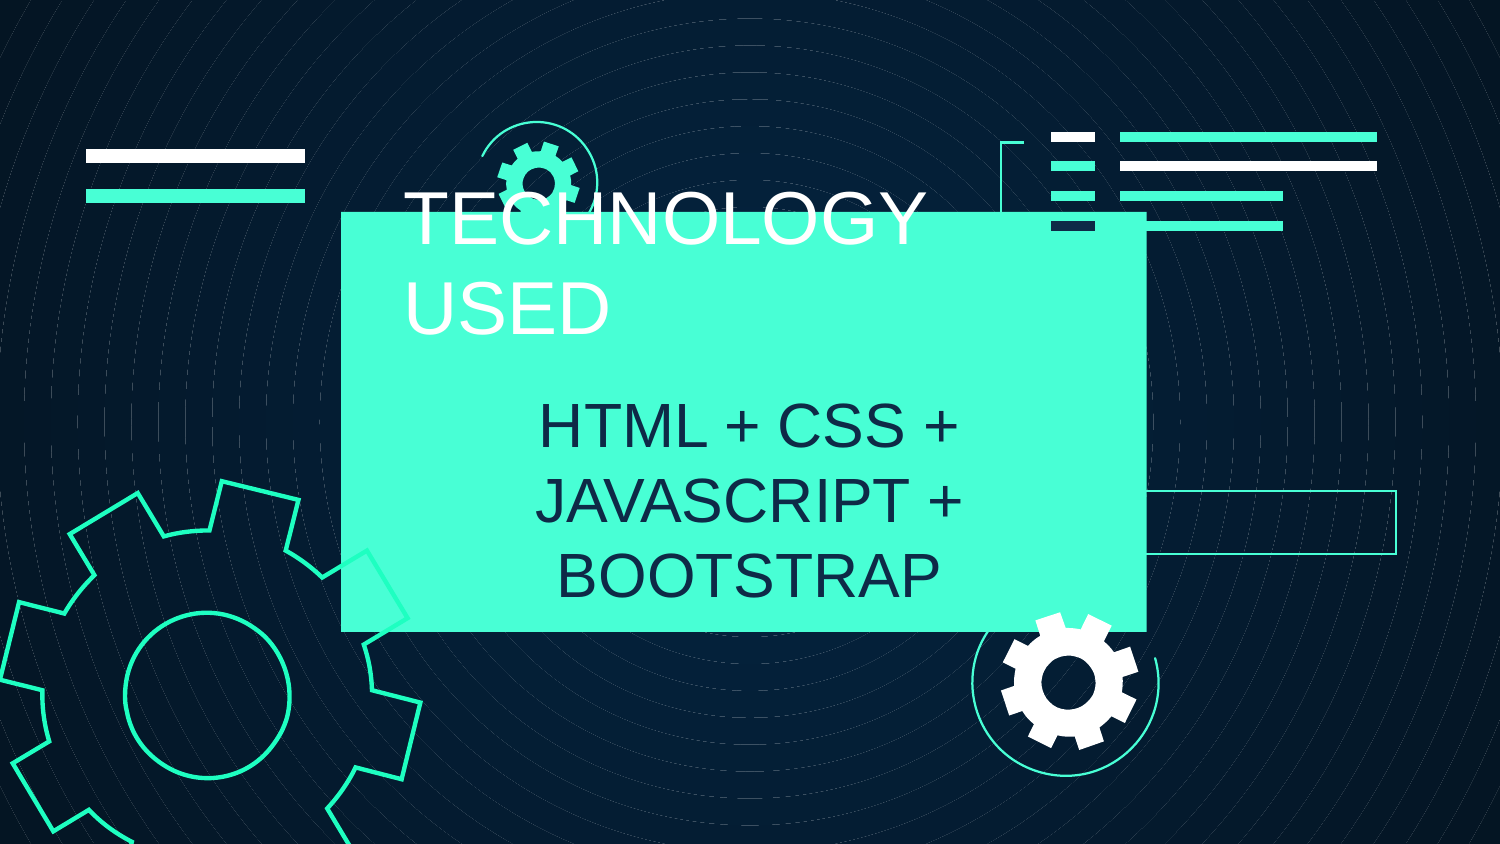

# HTML + CSS + JAVASCRIPT + BOOTSTRAP

TECHNOLOGY USED